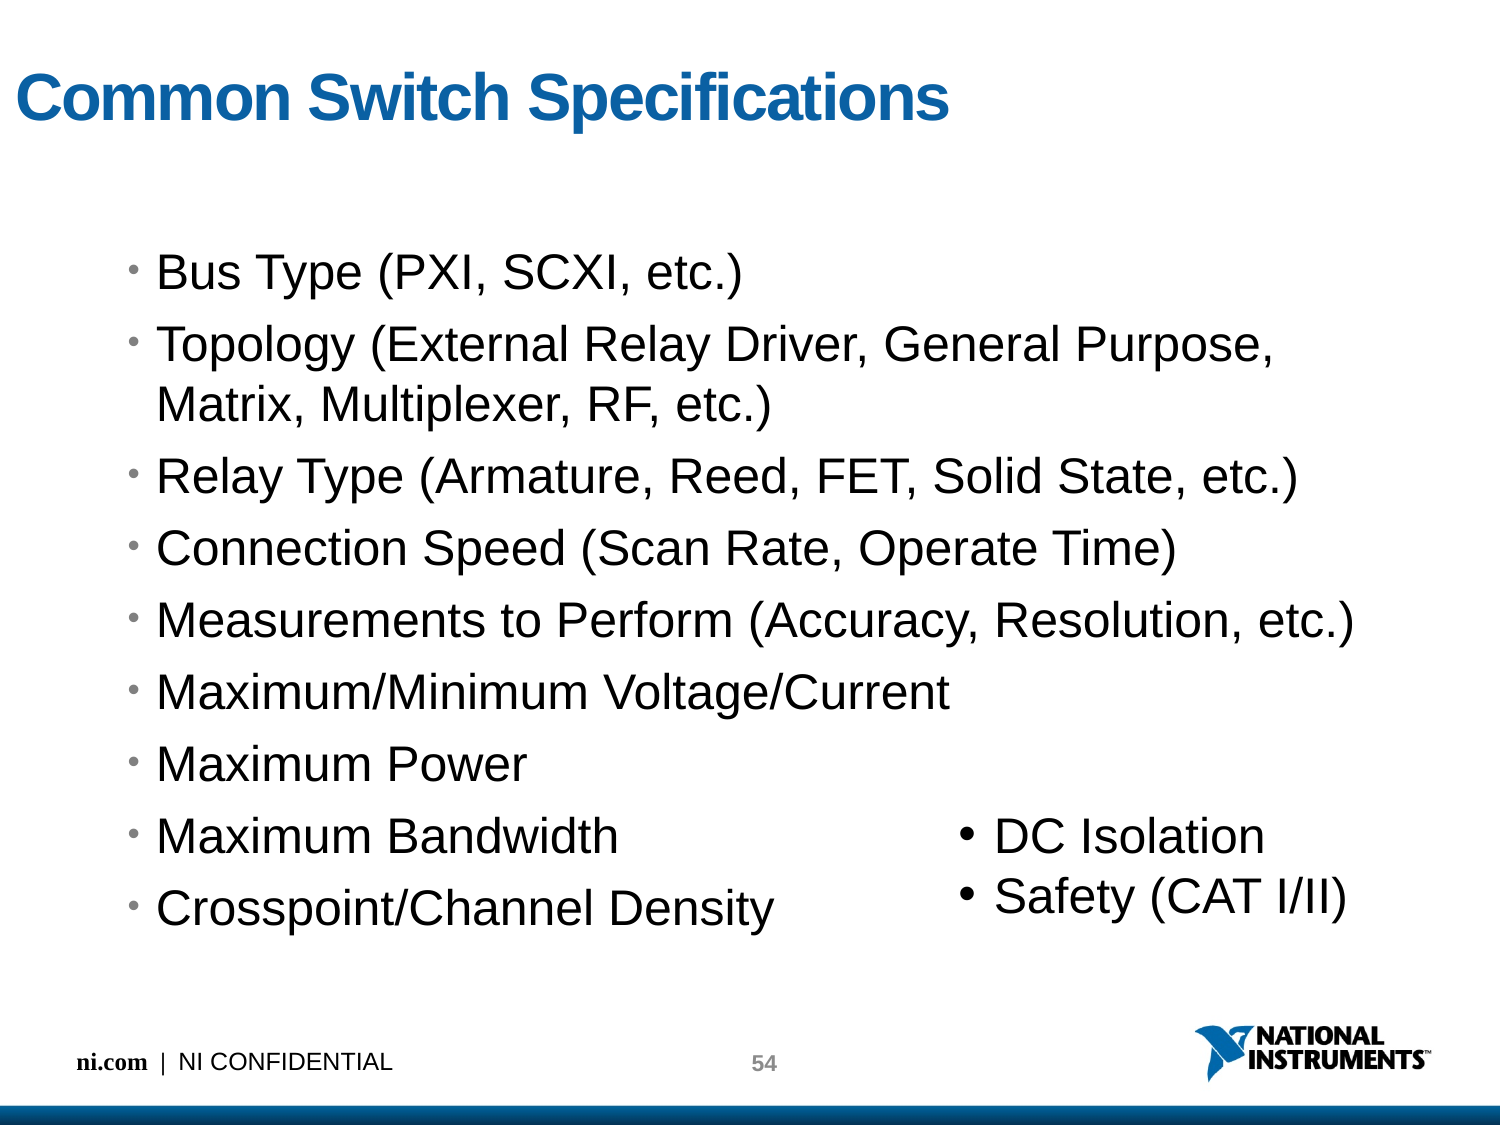

# Common Switch Specifications
Bus Type (PXI, SCXI, etc.)
Topology (External Relay Driver, General Purpose, Matrix, Multiplexer, RF, etc.)
Relay Type (Armature, Reed, FET, Solid State, etc.)
Connection Speed (Scan Rate, Operate Time)
Measurements to Perform (Accuracy, Resolution, etc.)
Maximum/Minimum Voltage/Current
Maximum Power
Maximum Bandwidth
Crosspoint/Channel Density
DC Isolation
Safety (CAT I/II)